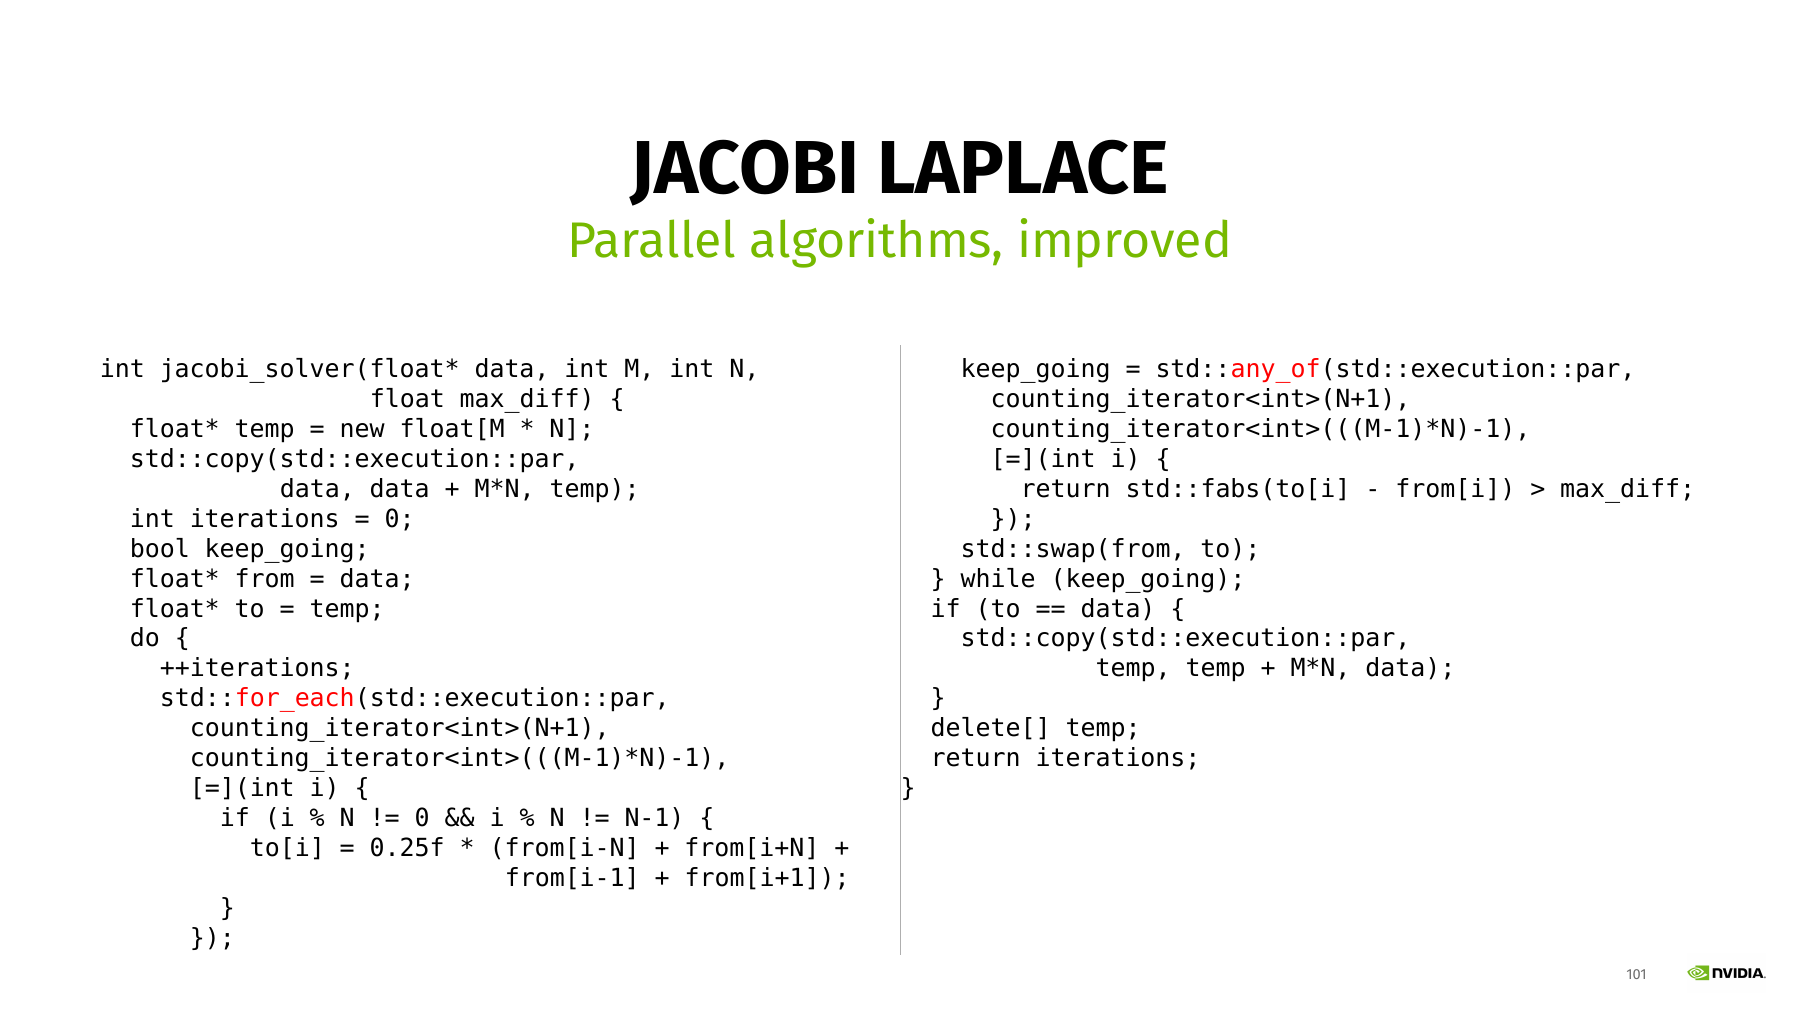

# Jacobi laplace
Parallel algorithms, improved
int jacobi_solver(float* data, int M, int N,
                  float max_diff) {
  float* temp = new float[M * N];
  std::copy(std::execution::par,
            data, data + M*N, temp);
  int iterations = 0;
  bool keep_going;
  float* from = data;
  float* to = temp;
  do {
    ++iterations;
    std::for_each(std::execution::par,
      counting_iterator<int>(N+1),
      counting_iterator<int>(((M-1)*N)-1),
      [=](int i) {
        if (i % N != 0 && i % N != N-1) {
          to[i] = 0.25f * (from[i-N] + from[i+N] +
                           from[i-1] + from[i+1]);
        }
      });
    keep_going = std::any_of(std::execution::par,
      counting_iterator<int>(N+1),
      counting_iterator<int>(((M-1)*N)-1),
      [=](int i) {
        return std::fabs(to[i] - from[i]) > max_diff;
      });
    std::swap(from, to);
  } while (keep_going);
  if (to == data) {
    std::copy(std::execution::par,
             temp, temp + M*N, data);
  }
  delete[] temp;
  return iterations;
}